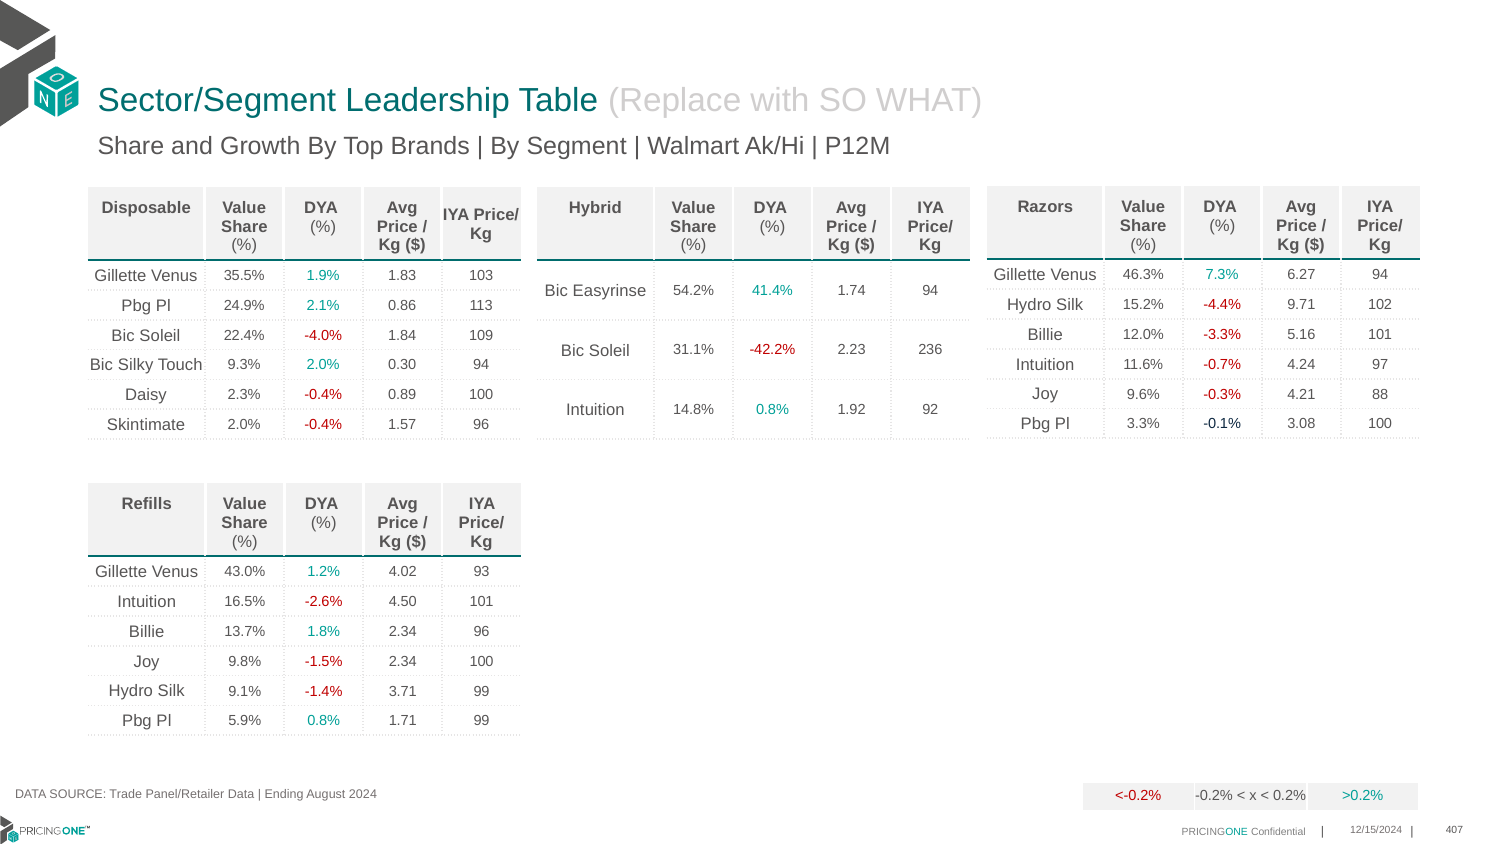

# Sector/Segment Leadership Table (Replace with SO WHAT)
Share and Growth By Top Brands | By Segment | Walmart Ak/Hi | P12M
| Razors | Value Share (%) | DYA (%) | Avg Price /Kg ($) | IYA Price/Kg |
| --- | --- | --- | --- | --- |
| Gillette Venus | 46.3% | 7.3% | 6.27 | 94 |
| Hydro Silk | 15.2% | -4.4% | 9.71 | 102 |
| Billie | 12.0% | -3.3% | 5.16 | 101 |
| Intuition | 11.6% | -0.7% | 4.24 | 97 |
| Joy | 9.6% | -0.3% | 4.21 | 88 |
| Pbg Pl | 3.3% | -0.1% | 3.08 | 100 |
| Disposable | Value Share (%) | DYA (%) | Avg Price /Kg ($) | IYA Price/ Kg |
| --- | --- | --- | --- | --- |
| Gillette Venus | 35.5% | 1.9% | 1.83 | 103 |
| Pbg Pl | 24.9% | 2.1% | 0.86 | 113 |
| Bic Soleil | 22.4% | -4.0% | 1.84 | 109 |
| Bic Silky Touch | 9.3% | 2.0% | 0.30 | 94 |
| Daisy | 2.3% | -0.4% | 0.89 | 100 |
| Skintimate | 2.0% | -0.4% | 1.57 | 96 |
| Hybrid | Value Share (%) | DYA (%) | Avg Price /Kg ($) | IYA Price/Kg |
| --- | --- | --- | --- | --- |
| Bic Easyrinse | 54.2% | 41.4% | 1.74 | 94 |
| Bic Soleil | 31.1% | -42.2% | 2.23 | 236 |
| Intuition | 14.8% | 0.8% | 1.92 | 92 |
| Refills | Value Share (%) | DYA (%) | Avg Price /Kg ($) | IYA Price/Kg |
| --- | --- | --- | --- | --- |
| Gillette Venus | 43.0% | 1.2% | 4.02 | 93 |
| Intuition | 16.5% | -2.6% | 4.50 | 101 |
| Billie | 13.7% | 1.8% | 2.34 | 96 |
| Joy | 9.8% | -1.5% | 2.34 | 100 |
| Hydro Silk | 9.1% | -1.4% | 3.71 | 99 |
| Pbg Pl | 5.9% | 0.8% | 1.71 | 99 |
DATA SOURCE: Trade Panel/Retailer Data | Ending August 2024
| <-0.2% | -0.2% < x < 0.2% | >0.2% |
| --- | --- | --- |

12/15/2024
407